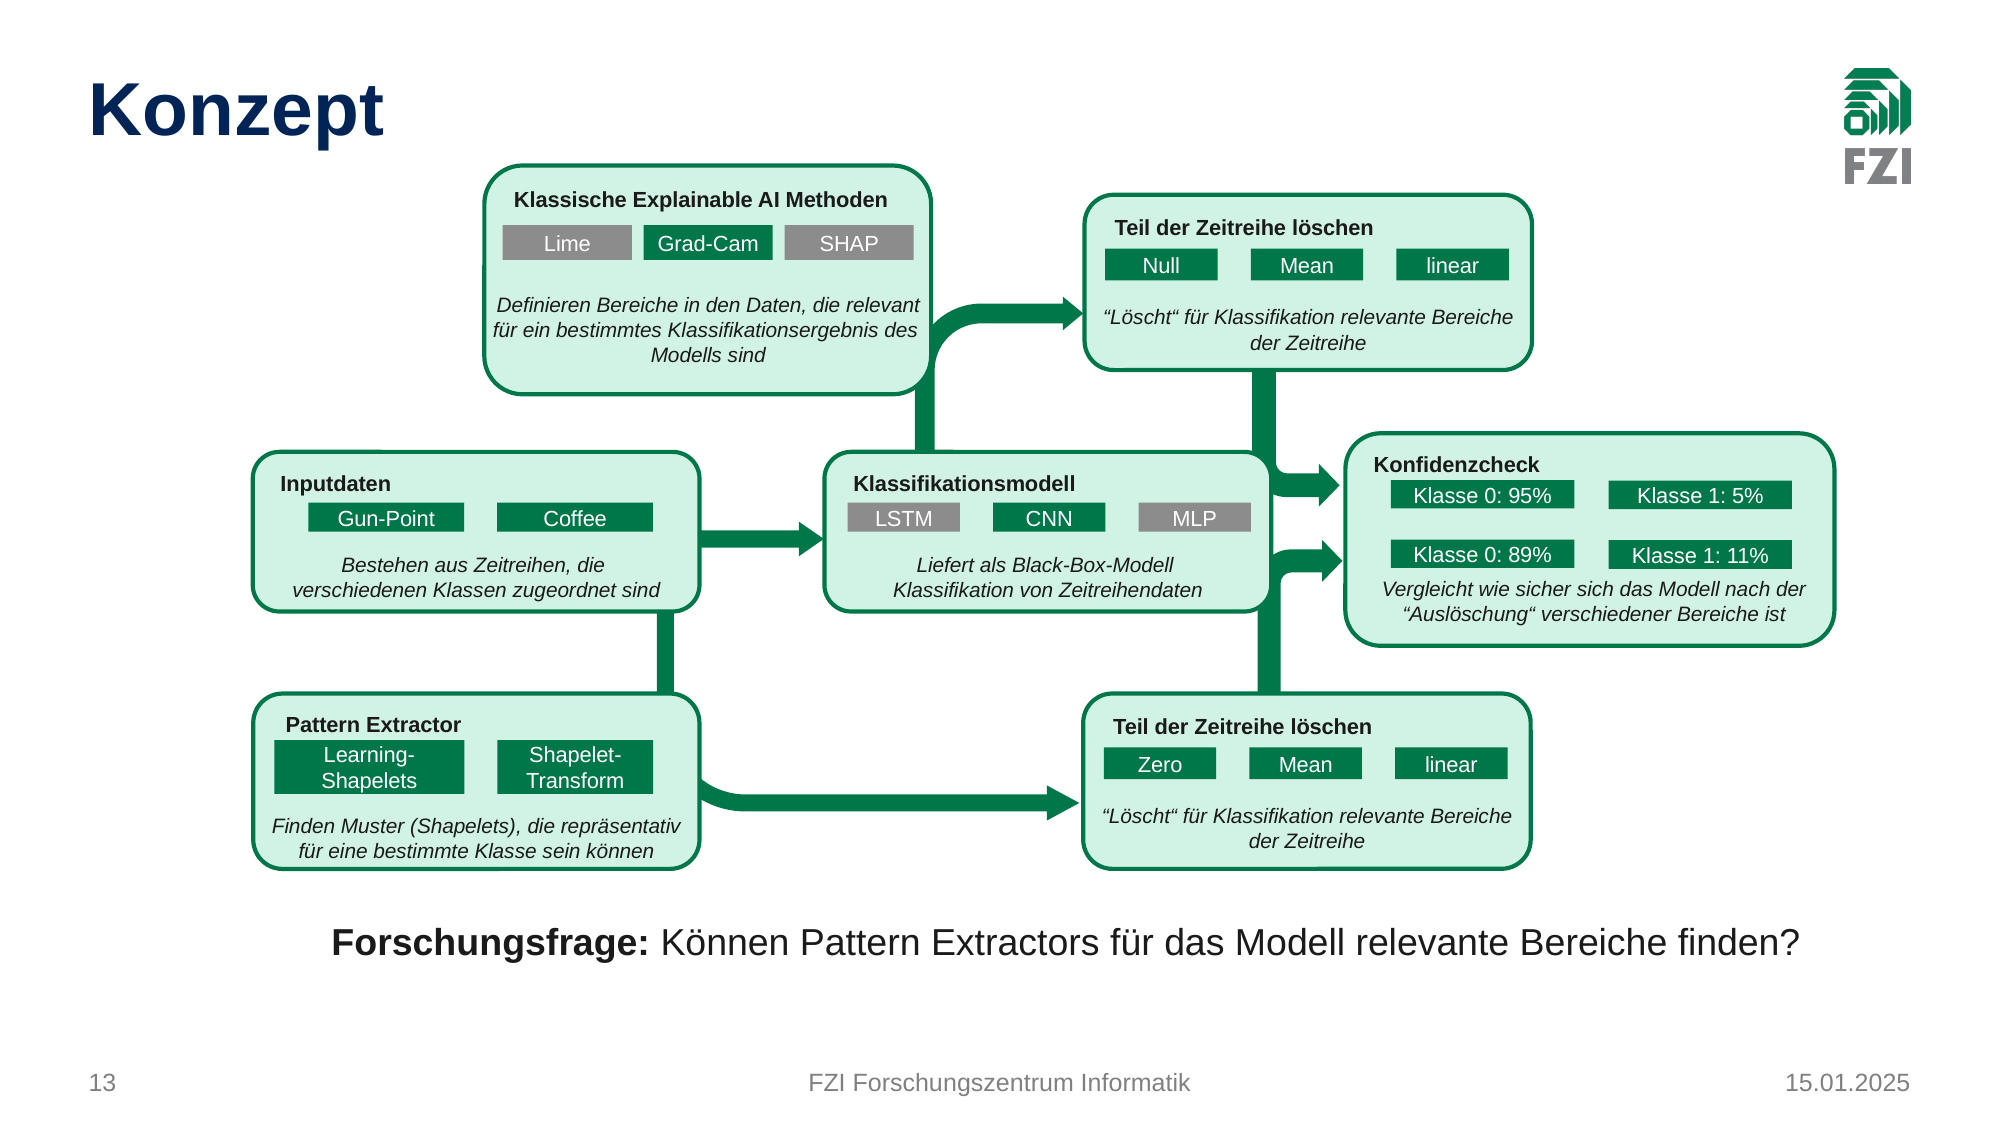

# Konzept

Klassische Explainable AI Methoden

Teil der Zeitreihe löschen
“Löscht“ für Klassifikation relevante Bereiche
der Zeitreihe
Lime
Grad-Cam
SHAP
Null
Mean
linear
Definieren Bereiche in den Daten, die relevant
für ein bestimmtes Klassifikationsergebnis des
Modells sind

Konfidenzcheck

Inputdaten
Klassifikationsmodell
Klasse 0: 95%
Klasse 1: 5%
Gun-Point
Coffee
LSTM
CNN
MLP

Klasse 0: 89%

Klasse 1: 11%
Bestehen aus Zeitreihen, die
verschiedenen Klassen zugeordnet sind
Liefert als Black-Box-Modell
Klassifikation von Zeitreihendaten
Vergleicht wie sicher sich das Modell nach der “Auslöschung“ verschiedener Bereiche ist

Teil der Zeitreihe löschen
“Löscht“ für Klassifikation relevante Bereiche
der Zeitreihe

Pattern Extractor
Learning-Shapelets
Shapelet-Transform
Zero
Mean
linear
Finden Muster (Shapelets), die repräsentativ
für eine bestimmte Klasse sein können
Forschungsfrage: Können Pattern Extractors für das Modell relevante Bereiche finden?
13
FZI Forschungszentrum Informatik
15.01.2025